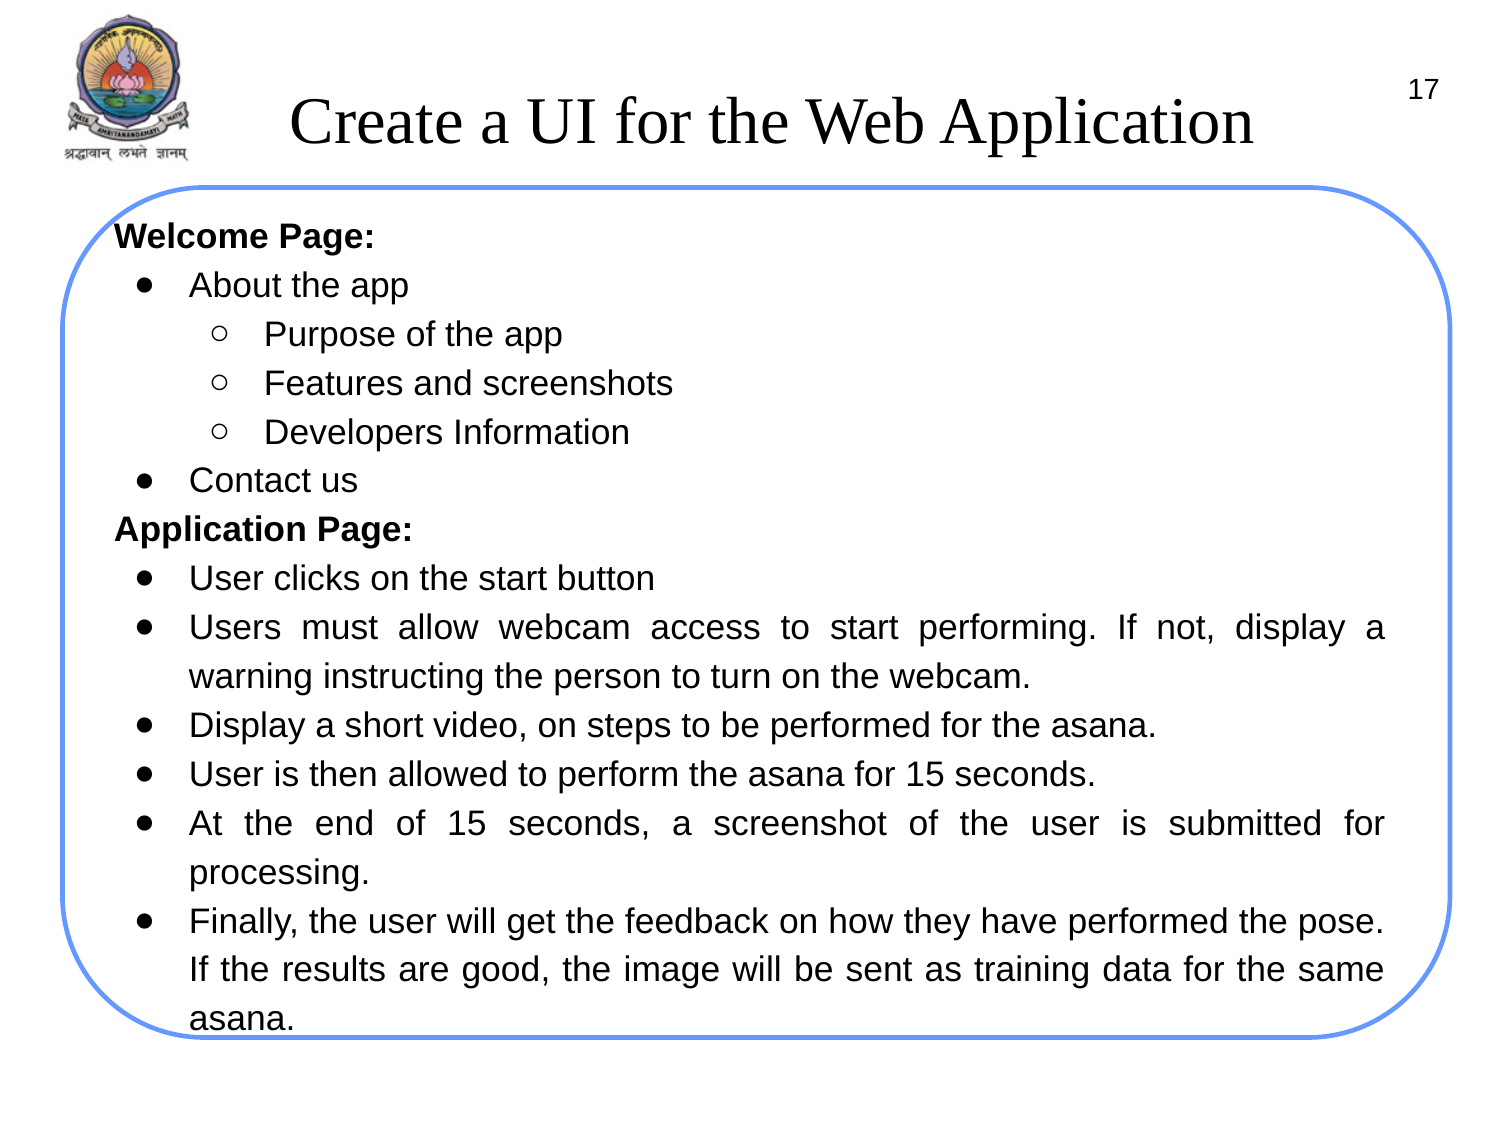

Create a UI for the Web Application
17
Welcome Page:
About the app
Purpose of the app
Features and screenshots
Developers Information
Contact us
Application Page:
User clicks on the start button
Users must allow webcam access to start performing. If not, display a warning instructing the person to turn on the webcam.
Display a short video, on steps to be performed for the asana.
User is then allowed to perform the asana for 15 seconds.
At the end of 15 seconds, a screenshot of the user is submitted for processing.
Finally, the user will get the feedback on how they have performed the pose. If the results are good, the image will be sent as training data for the same asana.